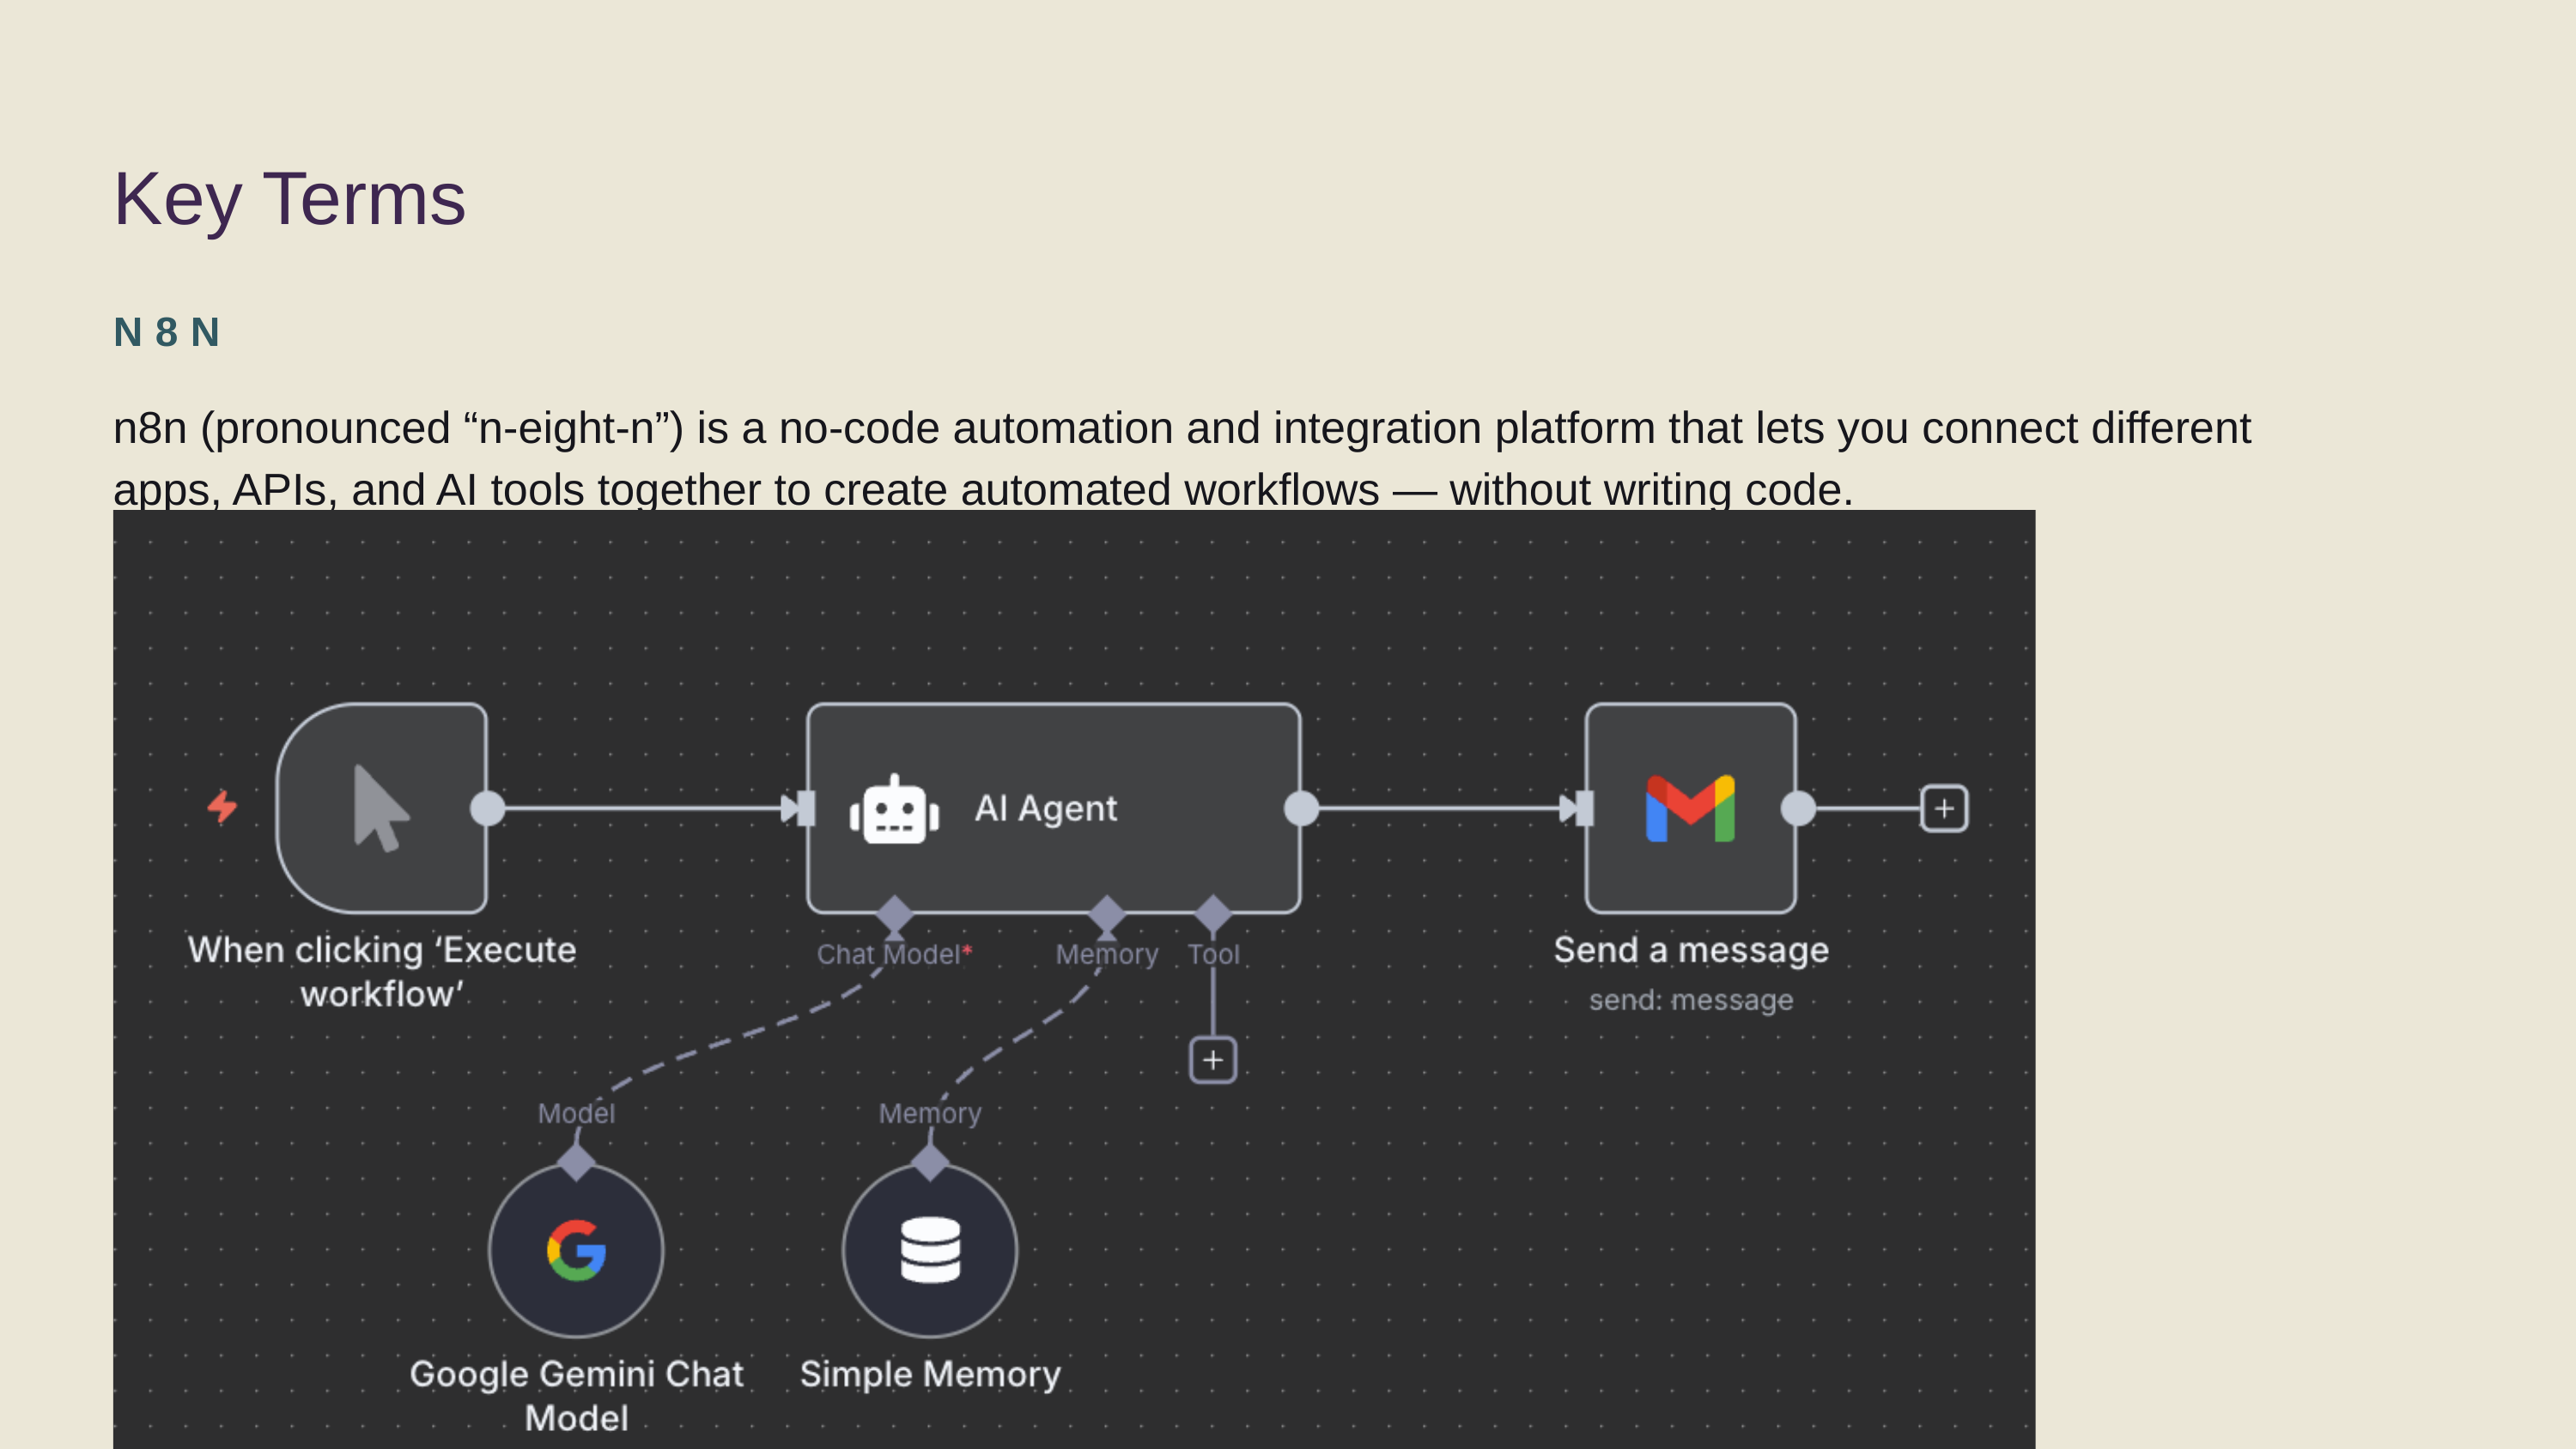

Key Terms
N8N
n8n (pronounced “n-eight-n”) is a no-code automation and integration platform that lets you connect different apps, APIs, and AI tools together to create automated workflows — without writing code.